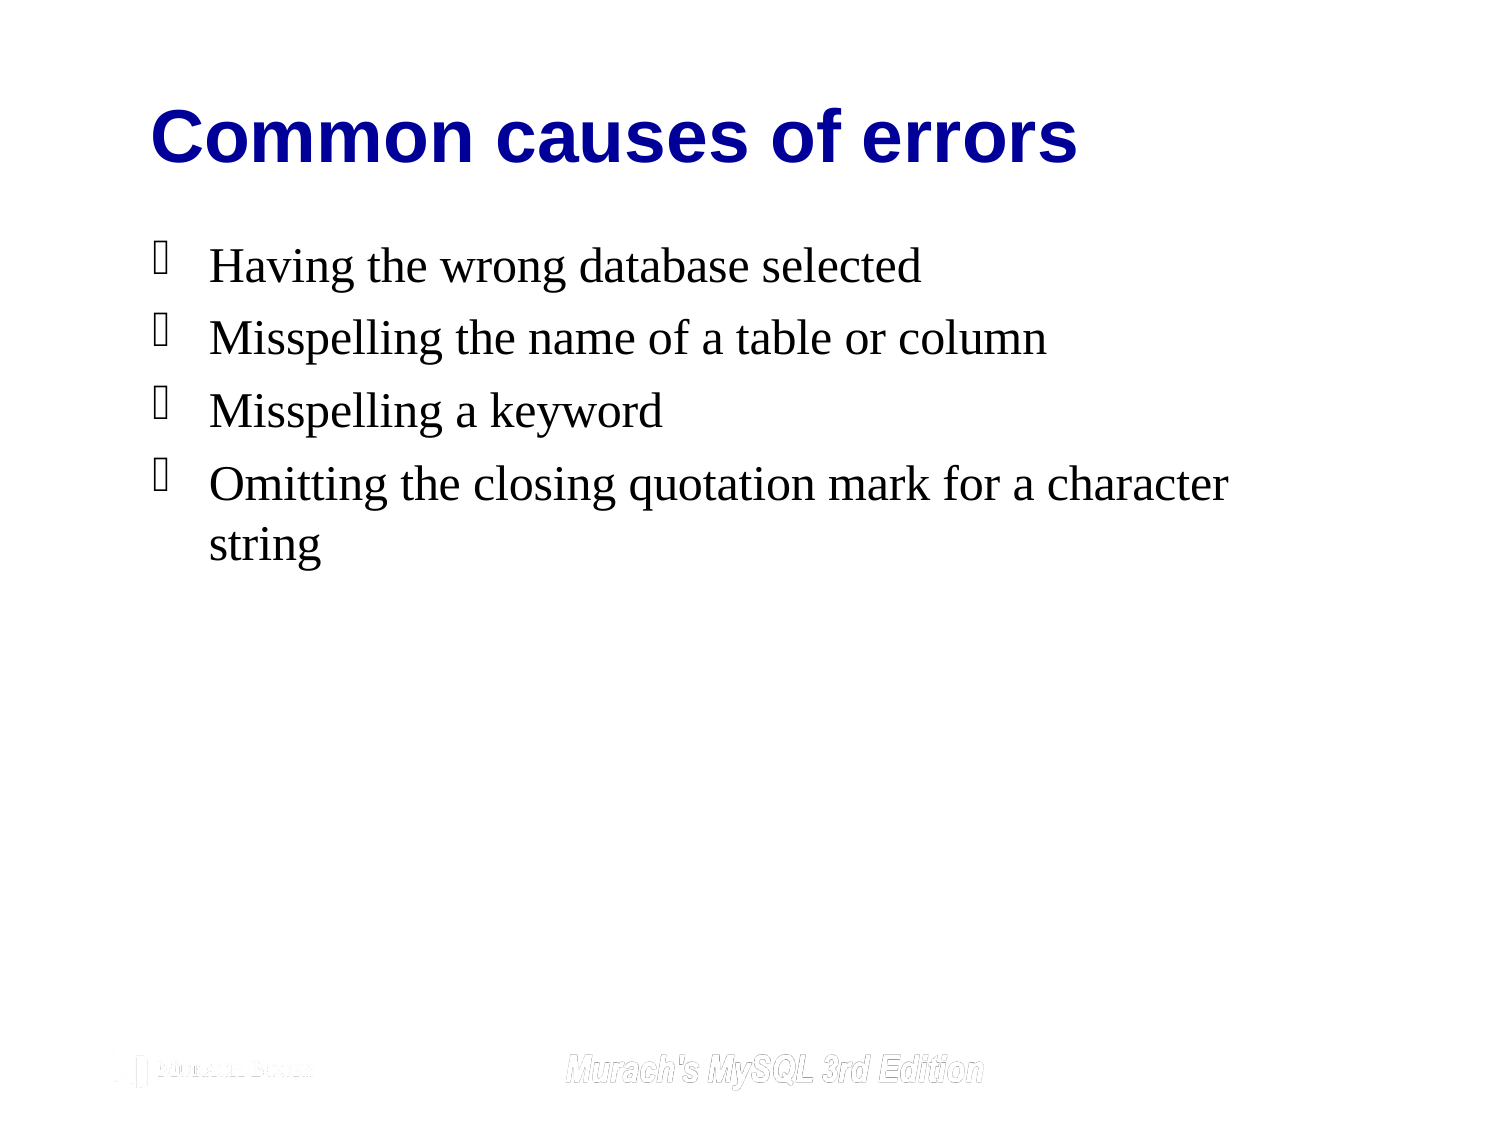

# Common causes of errors
Having the wrong database selected
Misspelling the name of a table or column
Misspelling a keyword
Omitting the closing quotation mark for a character string

© 2019, Mike Murach & Associates, Inc.

C2, Slide 63